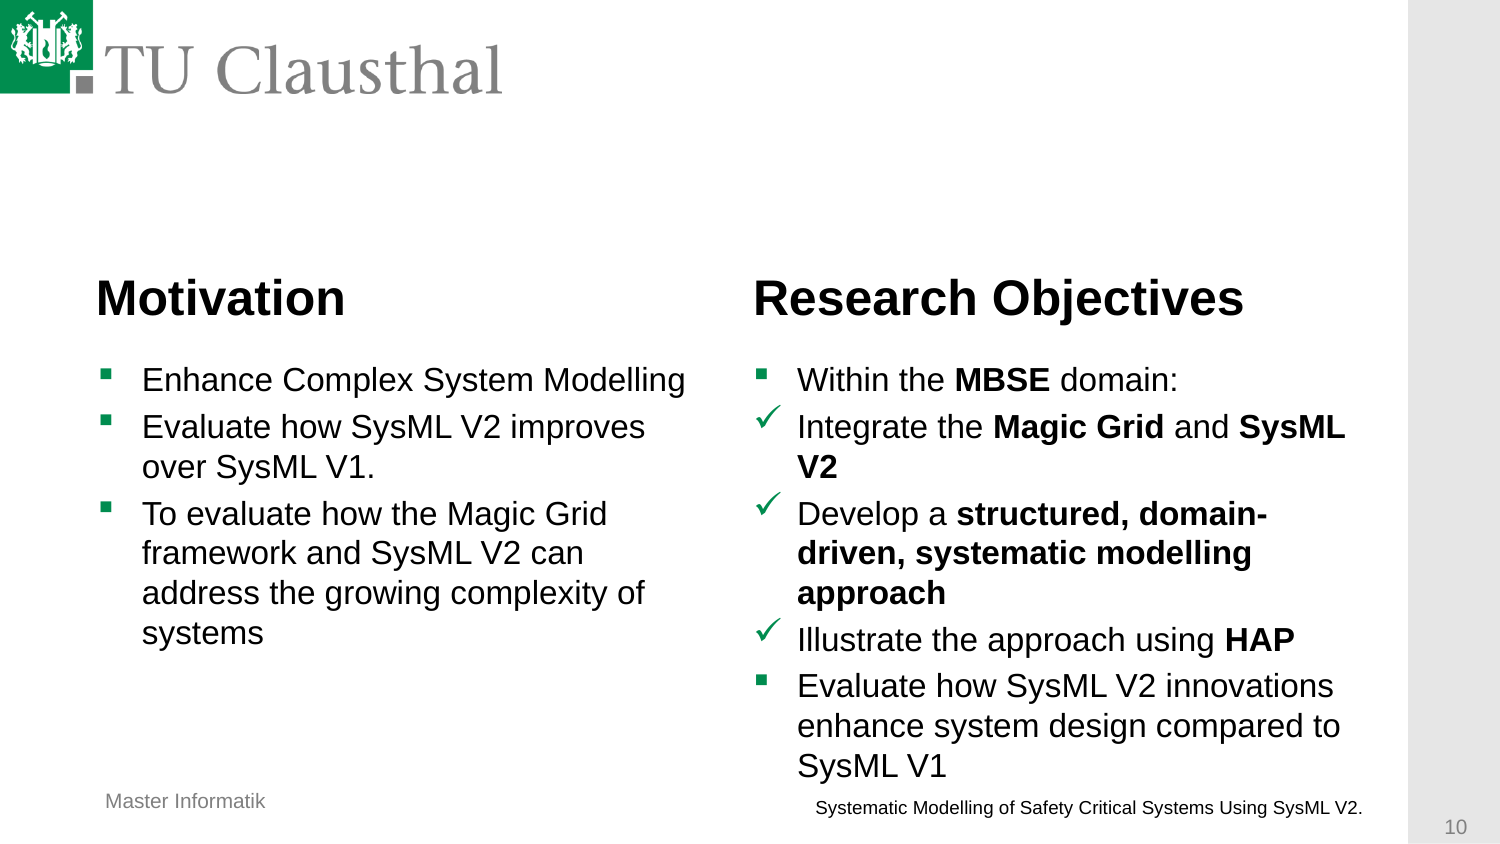

Motivation
Research Objectives
Enhance Complex System Modelling
Evaluate how SysML V2 improves over SysML V1.
To evaluate how the Magic Grid framework and SysML V2 can address the growing complexity of systems
Within the MBSE domain:
Integrate the Magic Grid and SysML V2
Develop a structured, domain-driven, systematic modelling approach
Illustrate the approach using HAP
Evaluate how SysML V2 innovations enhance system design compared to SysML V1